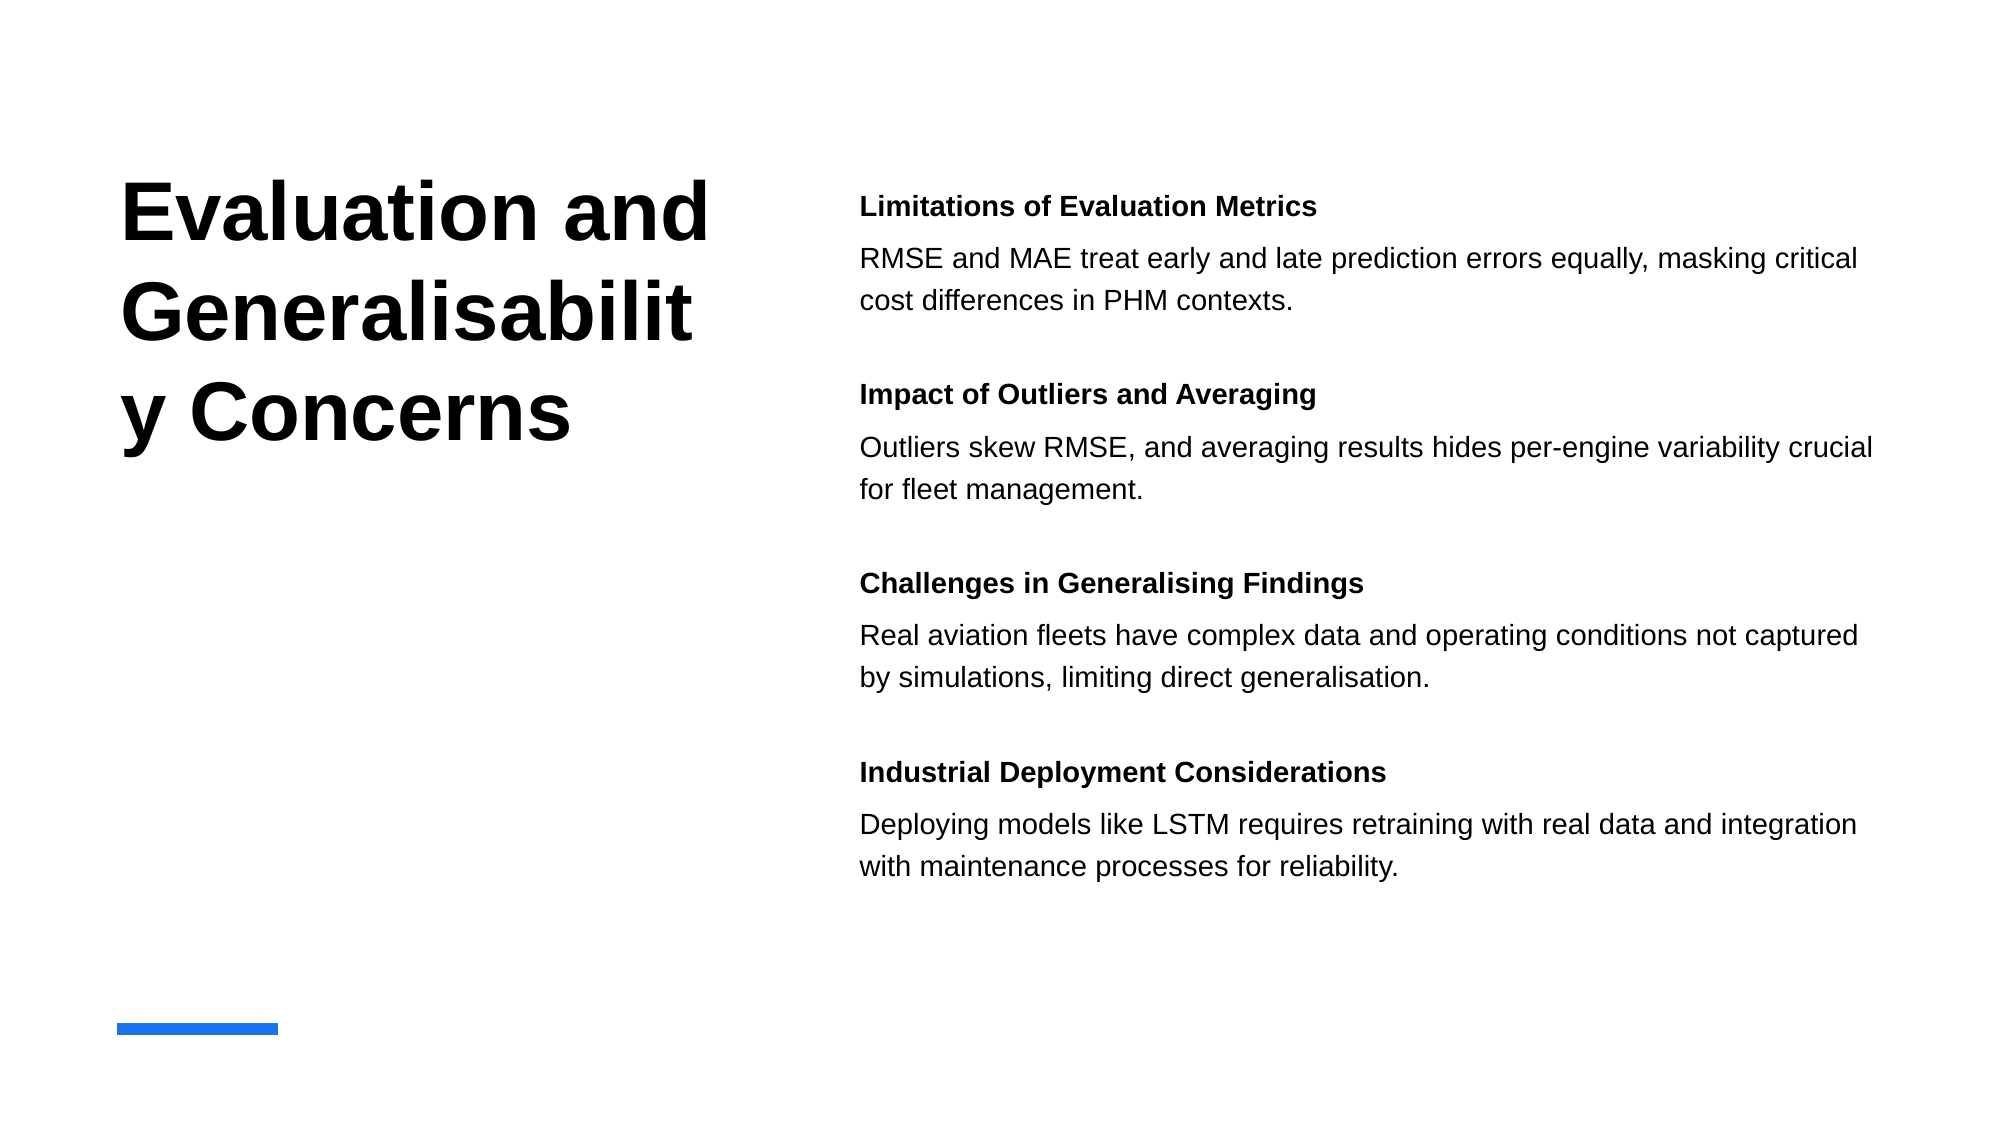

# Evaluation and Generalisability Concerns
Limitations of Evaluation Metrics
RMSE and MAE treat early and late prediction errors equally, masking critical cost differences in PHM contexts.
Impact of Outliers and Averaging
Outliers skew RMSE, and averaging results hides per-engine variability crucial for fleet management.
Challenges in Generalising Findings
Real aviation fleets have complex data and operating conditions not captured by simulations, limiting direct generalisation.
Industrial Deployment Considerations
Deploying models like LSTM requires retraining with real data and integration with maintenance processes for reliability.